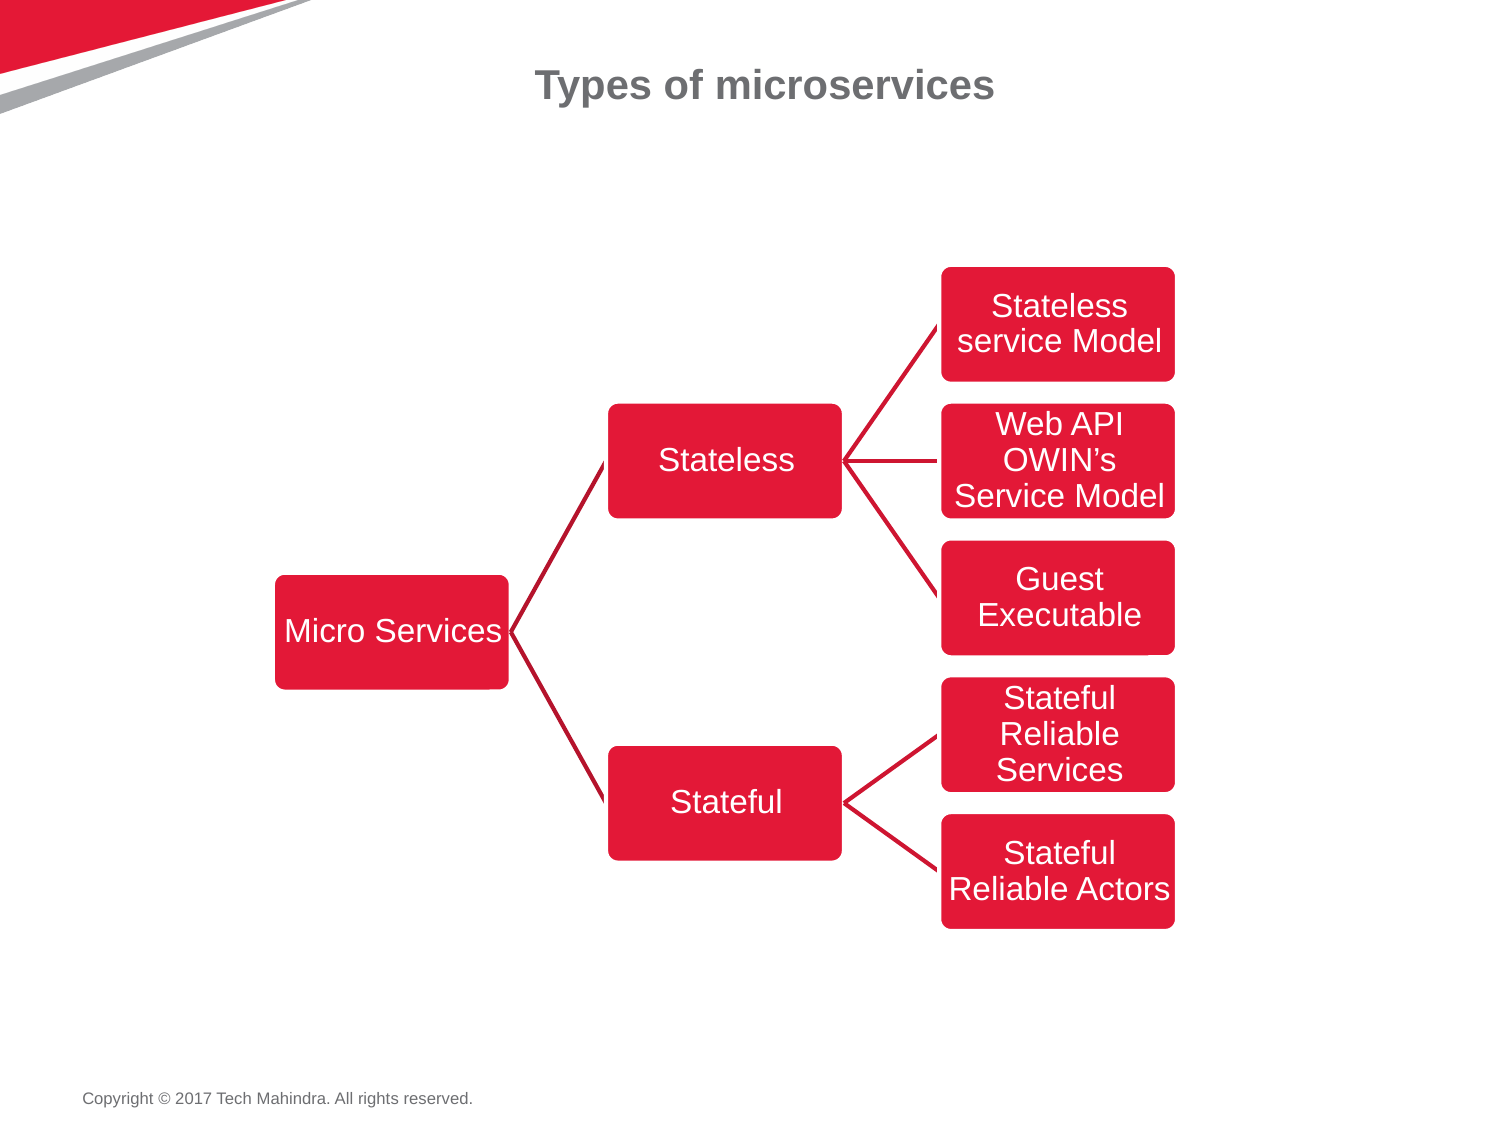

# Types of microservices
Micro Services

Stateless

Stateless service Model

Web API OWIN’s Service Model

Guest Executable

Stateful

Stateful Reliable Services

Stateful Reliable Actors